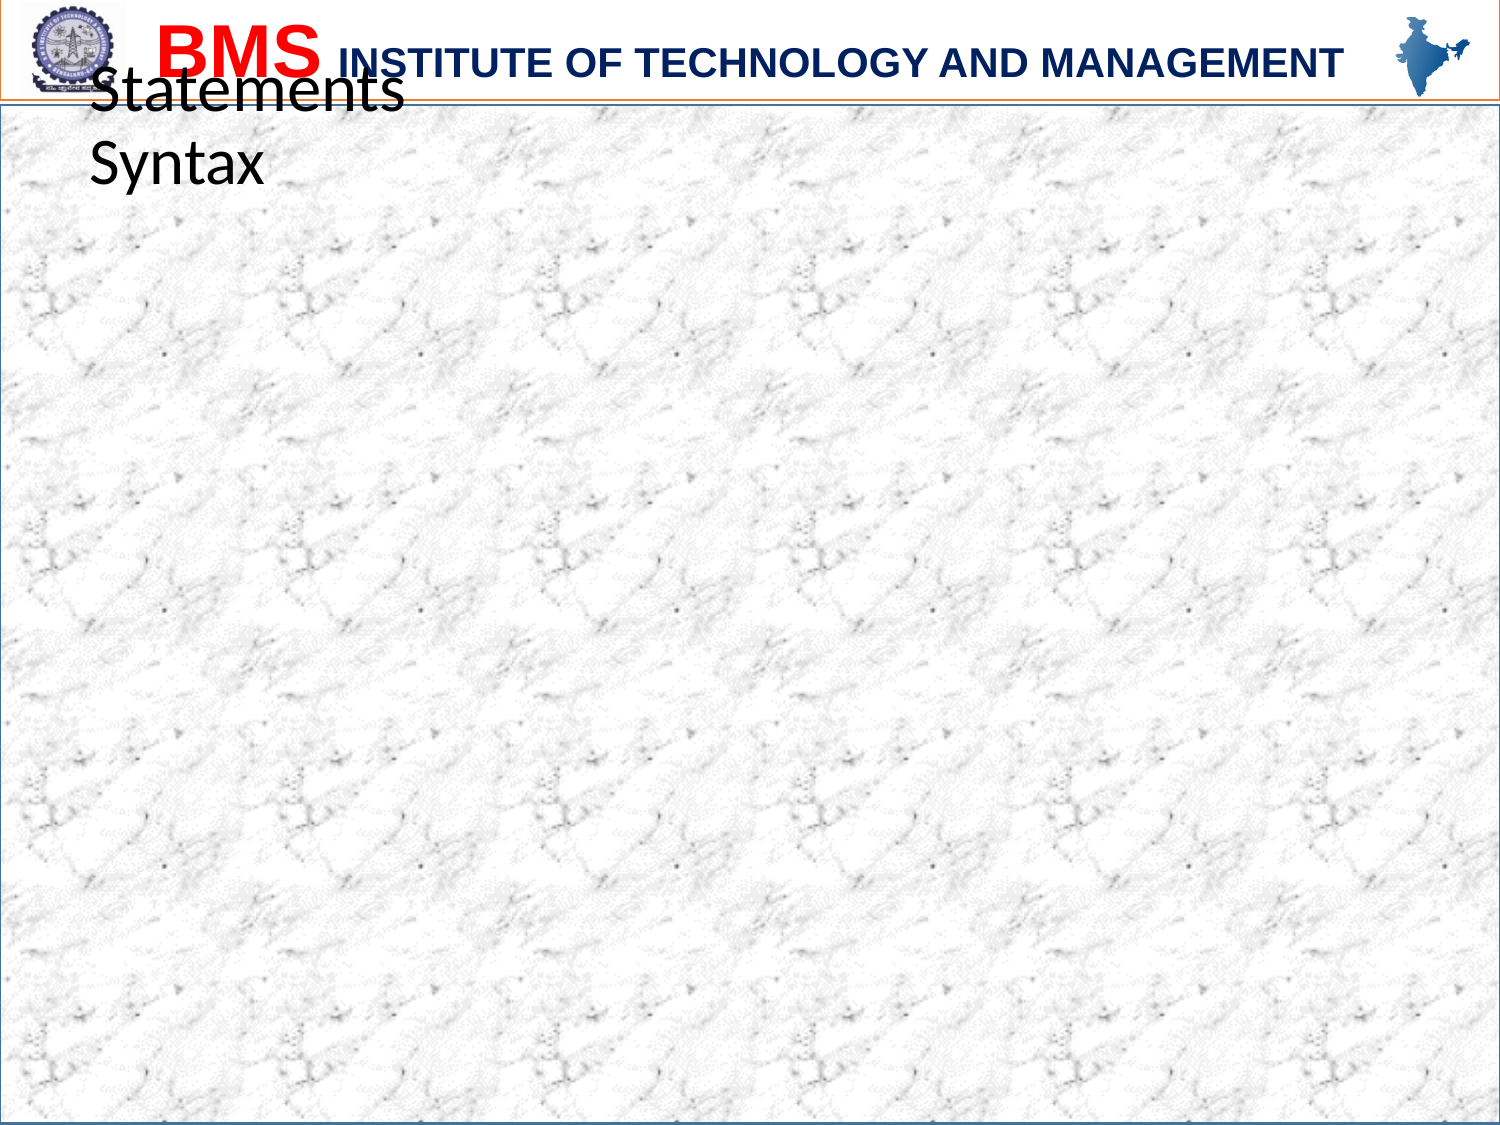

# Statements Syntax
Statements are terminated with a
semicolon (;)
Just like C, C++ and Java
Block statements { ... } don’t need a semicolon